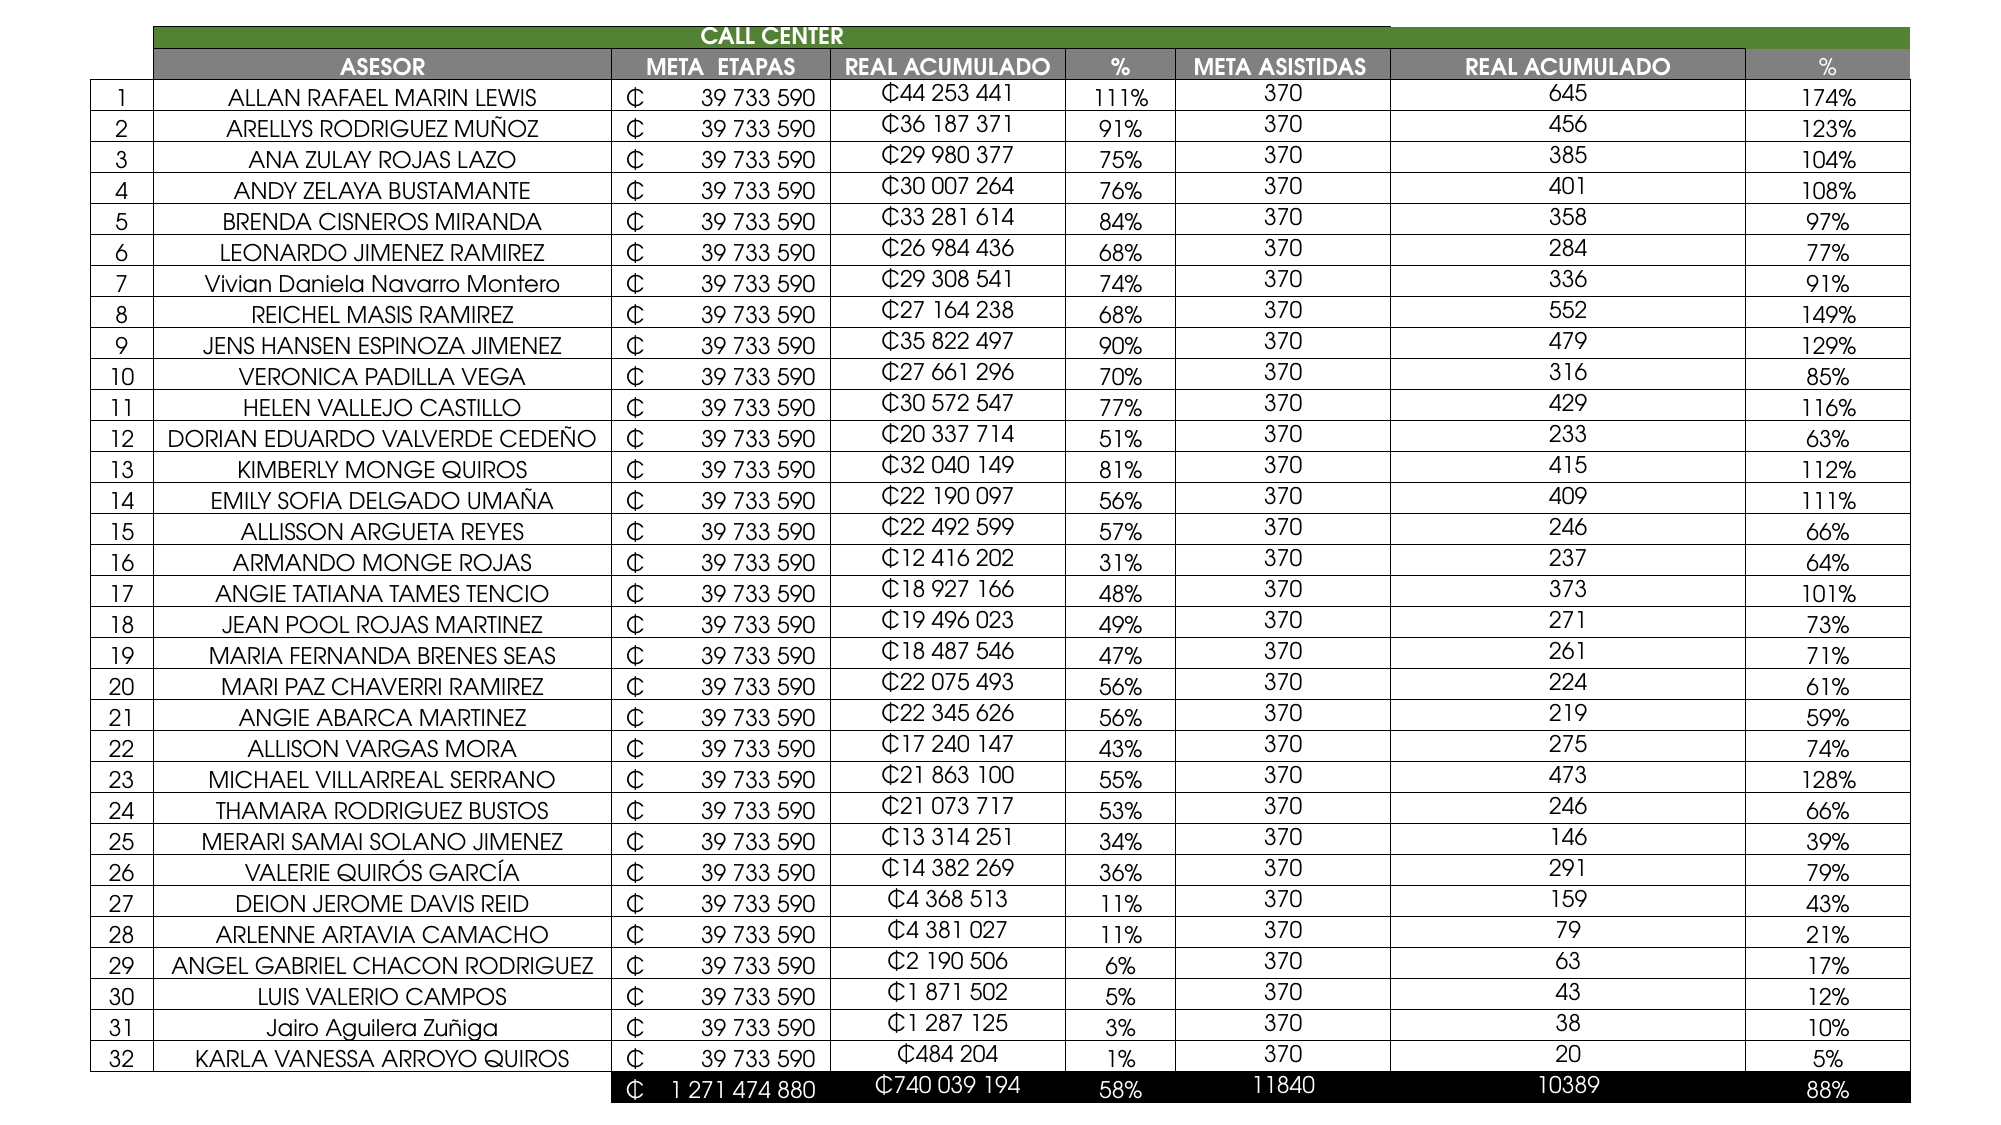

|  | CALL CENTER |  |  |  |  |  |  |
| --- | --- | --- | --- | --- | --- | --- | --- |
|  | ASESOR | META ETAPAS | REAL ACUMULADO | % | META ASISTIDAS | REAL ACUMULADO | % |
| 1 | ALLAN RAFAEL MARIN LEWIS | ₡ 39 733 590 | ₡44 253 441 | 111% | 370 | 645 | 174% |
| 2 | ARELLYS RODRIGUEZ MUÑOZ | ₡ 39 733 590 | ₡36 187 371 | 91% | 370 | 456 | 123% |
| 3 | ANA ZULAY ROJAS LAZO | ₡ 39 733 590 | ₡29 980 377 | 75% | 370 | 385 | 104% |
| 4 | ANDY ZELAYA BUSTAMANTE | ₡ 39 733 590 | ₡30 007 264 | 76% | 370 | 401 | 108% |
| 5 | BRENDA CISNEROS MIRANDA | ₡ 39 733 590 | ₡33 281 614 | 84% | 370 | 358 | 97% |
| 6 | LEONARDO JIMENEZ RAMIREZ | ₡ 39 733 590 | ₡26 984 436 | 68% | 370 | 284 | 77% |
| 7 | Vivian Daniela Navarro Montero | ₡ 39 733 590 | ₡29 308 541 | 74% | 370 | 336 | 91% |
| 8 | REICHEL MASIS RAMIREZ | ₡ 39 733 590 | ₡27 164 238 | 68% | 370 | 552 | 149% |
| 9 | JENS HANSEN ESPINOZA JIMENEZ | ₡ 39 733 590 | ₡35 822 497 | 90% | 370 | 479 | 129% |
| 10 | VERONICA PADILLA VEGA | ₡ 39 733 590 | ₡27 661 296 | 70% | 370 | 316 | 85% |
| 11 | HELEN VALLEJO CASTILLO | ₡ 39 733 590 | ₡30 572 547 | 77% | 370 | 429 | 116% |
| 12 | DORIAN EDUARDO VALVERDE CEDEÑO | ₡ 39 733 590 | ₡20 337 714 | 51% | 370 | 233 | 63% |
| 13 | KIMBERLY MONGE QUIROS | ₡ 39 733 590 | ₡32 040 149 | 81% | 370 | 415 | 112% |
| 14 | EMILY SOFIA DELGADO UMAÑA | ₡ 39 733 590 | ₡22 190 097 | 56% | 370 | 409 | 111% |
| 15 | ALLISSON ARGUETA REYES | ₡ 39 733 590 | ₡22 492 599 | 57% | 370 | 246 | 66% |
| 16 | ARMANDO MONGE ROJAS | ₡ 39 733 590 | ₡12 416 202 | 31% | 370 | 237 | 64% |
| 17 | ANGIE TATIANA TAMES TENCIO | ₡ 39 733 590 | ₡18 927 166 | 48% | 370 | 373 | 101% |
| 18 | JEAN POOL ROJAS MARTINEZ | ₡ 39 733 590 | ₡19 496 023 | 49% | 370 | 271 | 73% |
| 19 | MARIA FERNANDA BRENES SEAS | ₡ 39 733 590 | ₡18 487 546 | 47% | 370 | 261 | 71% |
| 20 | MARI PAZ CHAVERRI RAMIREZ | ₡ 39 733 590 | ₡22 075 493 | 56% | 370 | 224 | 61% |
| 21 | ANGIE ABARCA MARTINEZ | ₡ 39 733 590 | ₡22 345 626 | 56% | 370 | 219 | 59% |
| 22 | ALLISON VARGAS MORA | ₡ 39 733 590 | ₡17 240 147 | 43% | 370 | 275 | 74% |
| 23 | MICHAEL VILLARREAL SERRANO | ₡ 39 733 590 | ₡21 863 100 | 55% | 370 | 473 | 128% |
| 24 | THAMARA RODRIGUEZ BUSTOS | ₡ 39 733 590 | ₡21 073 717 | 53% | 370 | 246 | 66% |
| 25 | MERARI SAMAI SOLANO JIMENEZ | ₡ 39 733 590 | ₡13 314 251 | 34% | 370 | 146 | 39% |
| 26 | VALERIE QUIRÓS GARCÍA | ₡ 39 733 590 | ₡14 382 269 | 36% | 370 | 291 | 79% |
| 27 | DEION JEROME DAVIS REID | ₡ 39 733 590 | ₡4 368 513 | 11% | 370 | 159 | 43% |
| 28 | ARLENNE ARTAVIA CAMACHO | ₡ 39 733 590 | ₡4 381 027 | 11% | 370 | 79 | 21% |
| 29 | ANGEL GABRIEL CHACON RODRIGUEZ | ₡ 39 733 590 | ₡2 190 506 | 6% | 370 | 63 | 17% |
| 30 | LUIS VALERIO CAMPOS | ₡ 39 733 590 | ₡1 871 502 | 5% | 370 | 43 | 12% |
| 31 | Jairo Aguilera Zuñiga | ₡ 39 733 590 | ₡1 287 125 | 3% | 370 | 38 | 10% |
| 32 | KARLA VANESSA ARROYO QUIROS | ₡ 39 733 590 | ₡484 204 | 1% | 370 | 20 | 5% |
|  |  | ₡ 1 271 474 880 | ₡740 039 194 | 58% | 11840 | 10389 | 88% |